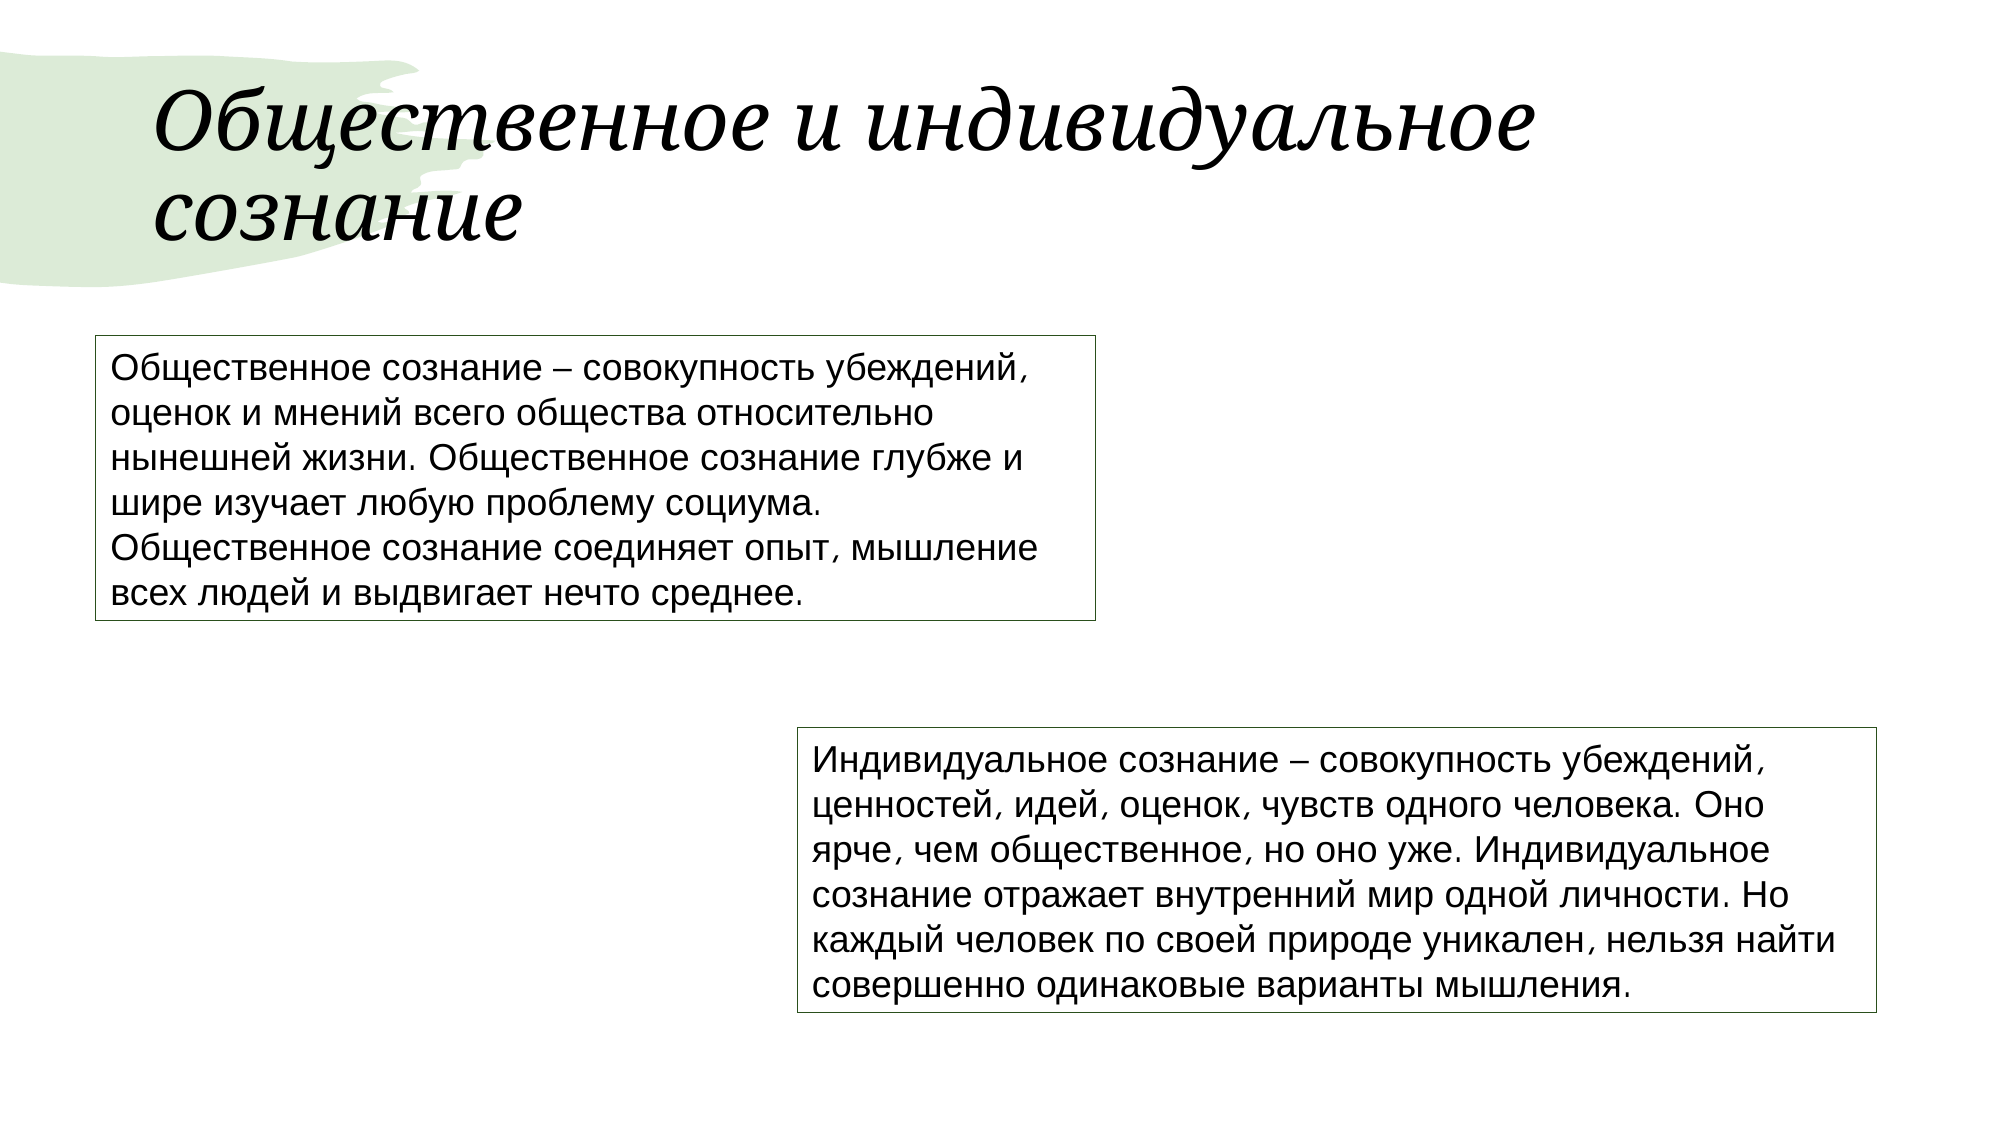

# Общественное и индивидуальное сознание
Общественное сознание – совокупность убеждений, оценок и мнений всего общества относительно нынешней жизни. Общественное сознание глубже и шире изучает любую проблему социума. Общественное сознание соединяет опыт, мышление всех людей и выдвигает нечто среднее.
Индивидуальное сознание – совокупность убеждений, ценностей, идей, оценок, чувств одного человека. Оно ярче, чем общественное, но оно уже. Индивидуальное сознание отражает внутренний мир одной личности. Но каждый человек по своей природе уникален, нельзя найти совершенно одинаковые варианты мышления.